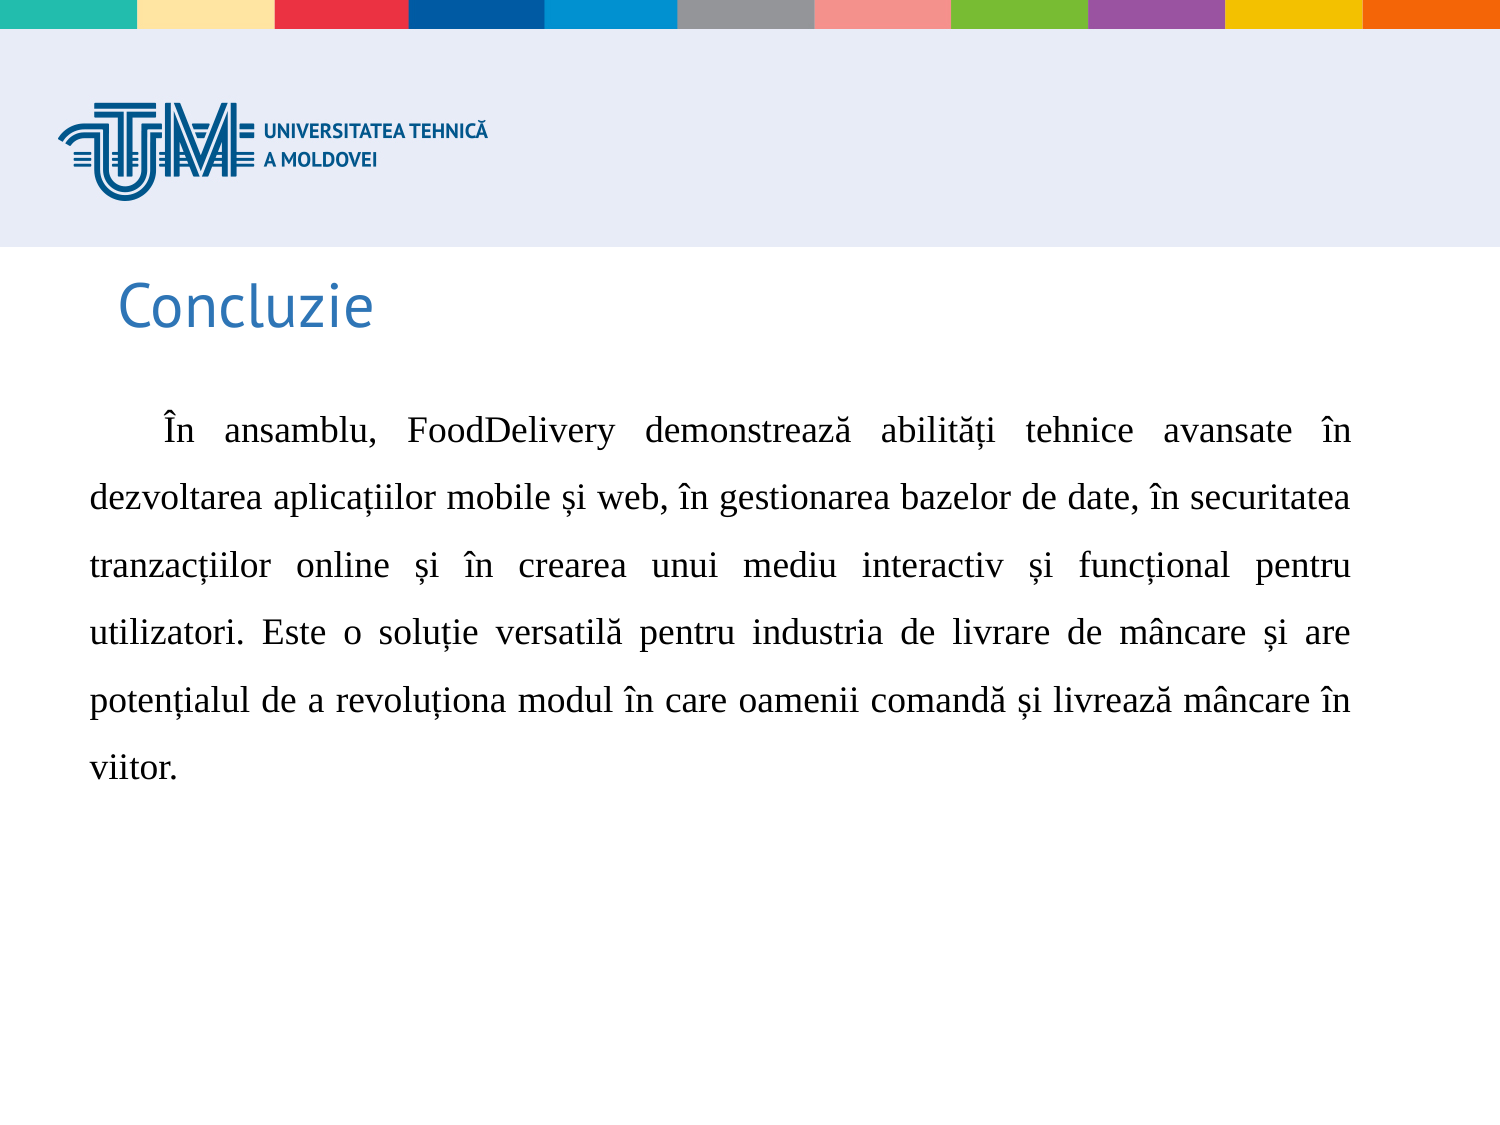

# Concluzie
În ansamblu, FoodDelivery demonstrează abilități tehnice avansate în dezvoltarea aplicațiilor mobile și web, în gestionarea bazelor de date, în securitatea tranzacțiilor online și în crearea unui mediu interactiv și funcțional pentru utilizatori. Este o soluție versatilă pentru industria de livrare de mâncare și are potențialul de a revoluționa modul în care oamenii comandă și livrează mâncare în viitor.